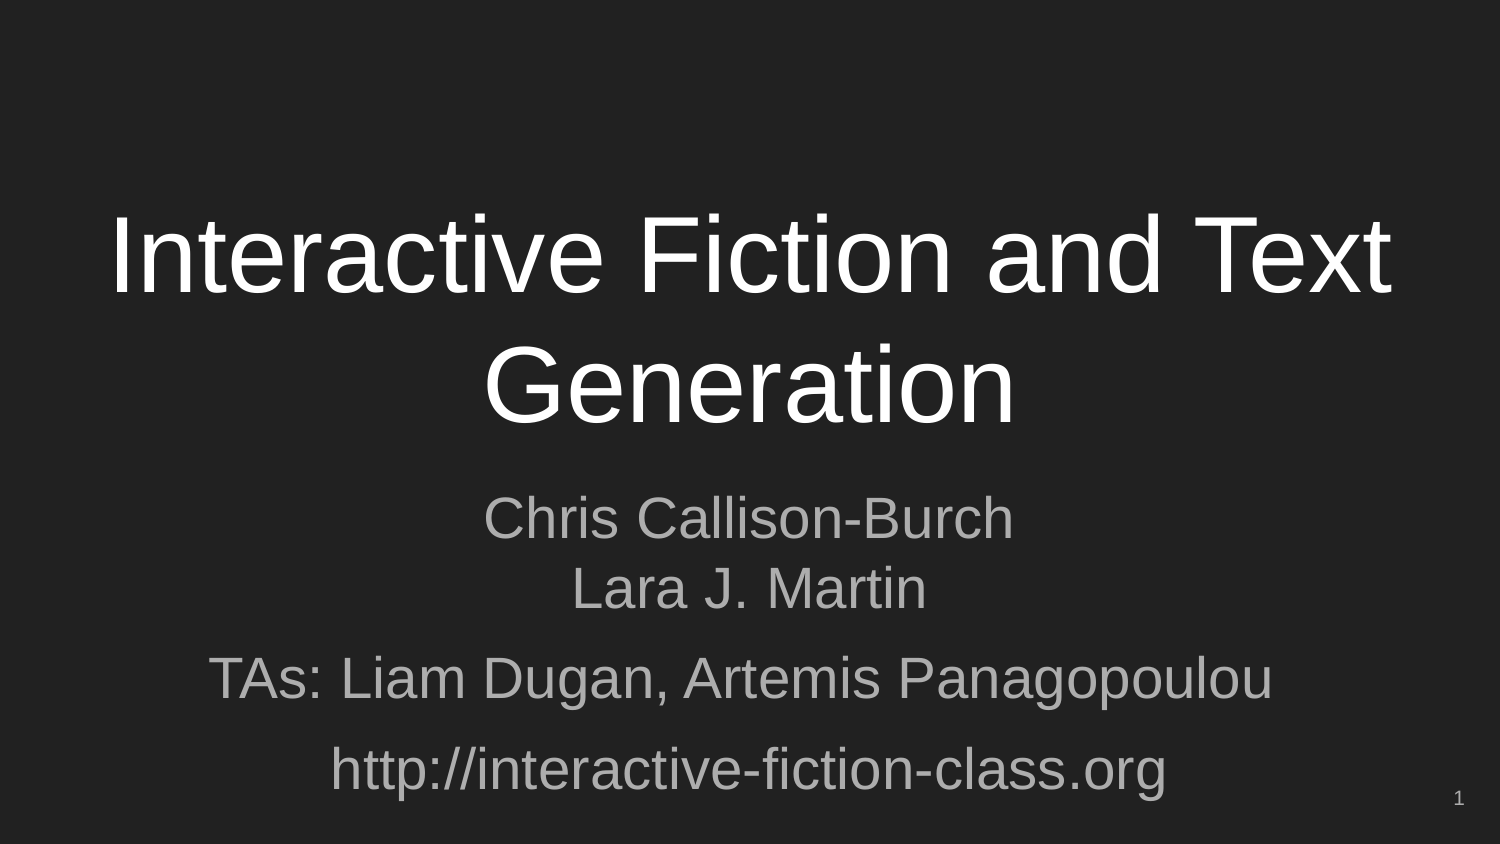

# Interactive Fiction and Text Generation
Chris Callison-Burch
Lara J. Martin
TAs: Liam Dugan, Artemis Panagopoulou
http://interactive-fiction-class.org

1